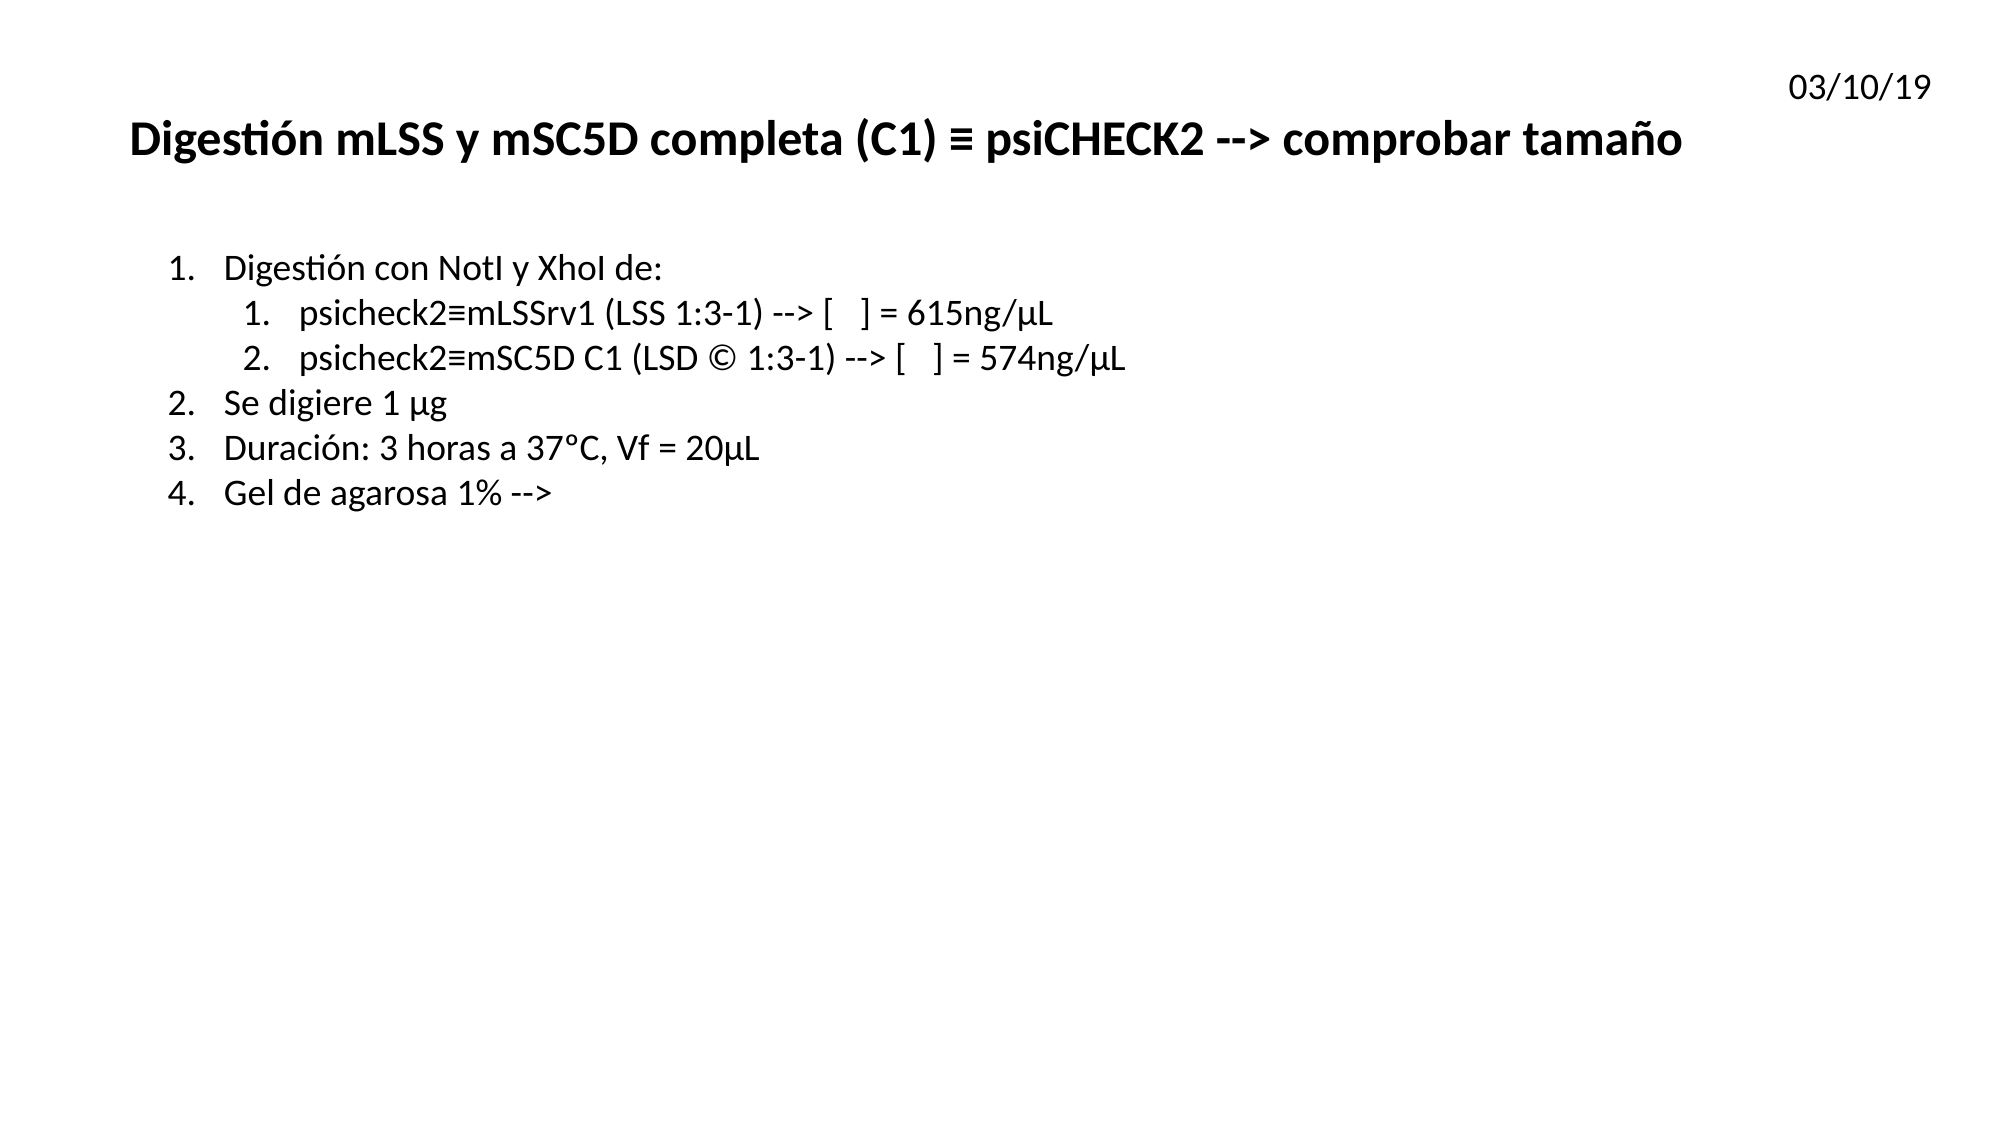

03/10/19
Digestión mLSS y mSC5D completa (C1) ≡ psiCHECK2 --> comprobar tamaño
Digestión con NotI y XhoI de:
psicheck2≡mLSSrv1 (LSS 1:3-1) --> [   ] = 615ng/µL
psicheck2≡mSC5D C1 (LSD © 1:3-1) --> [   ] = 574ng/µL
Se digiere 1 μg
Duración: 3 horas a 37ºC, Vf = 20µL
Gel de agarosa 1% -->